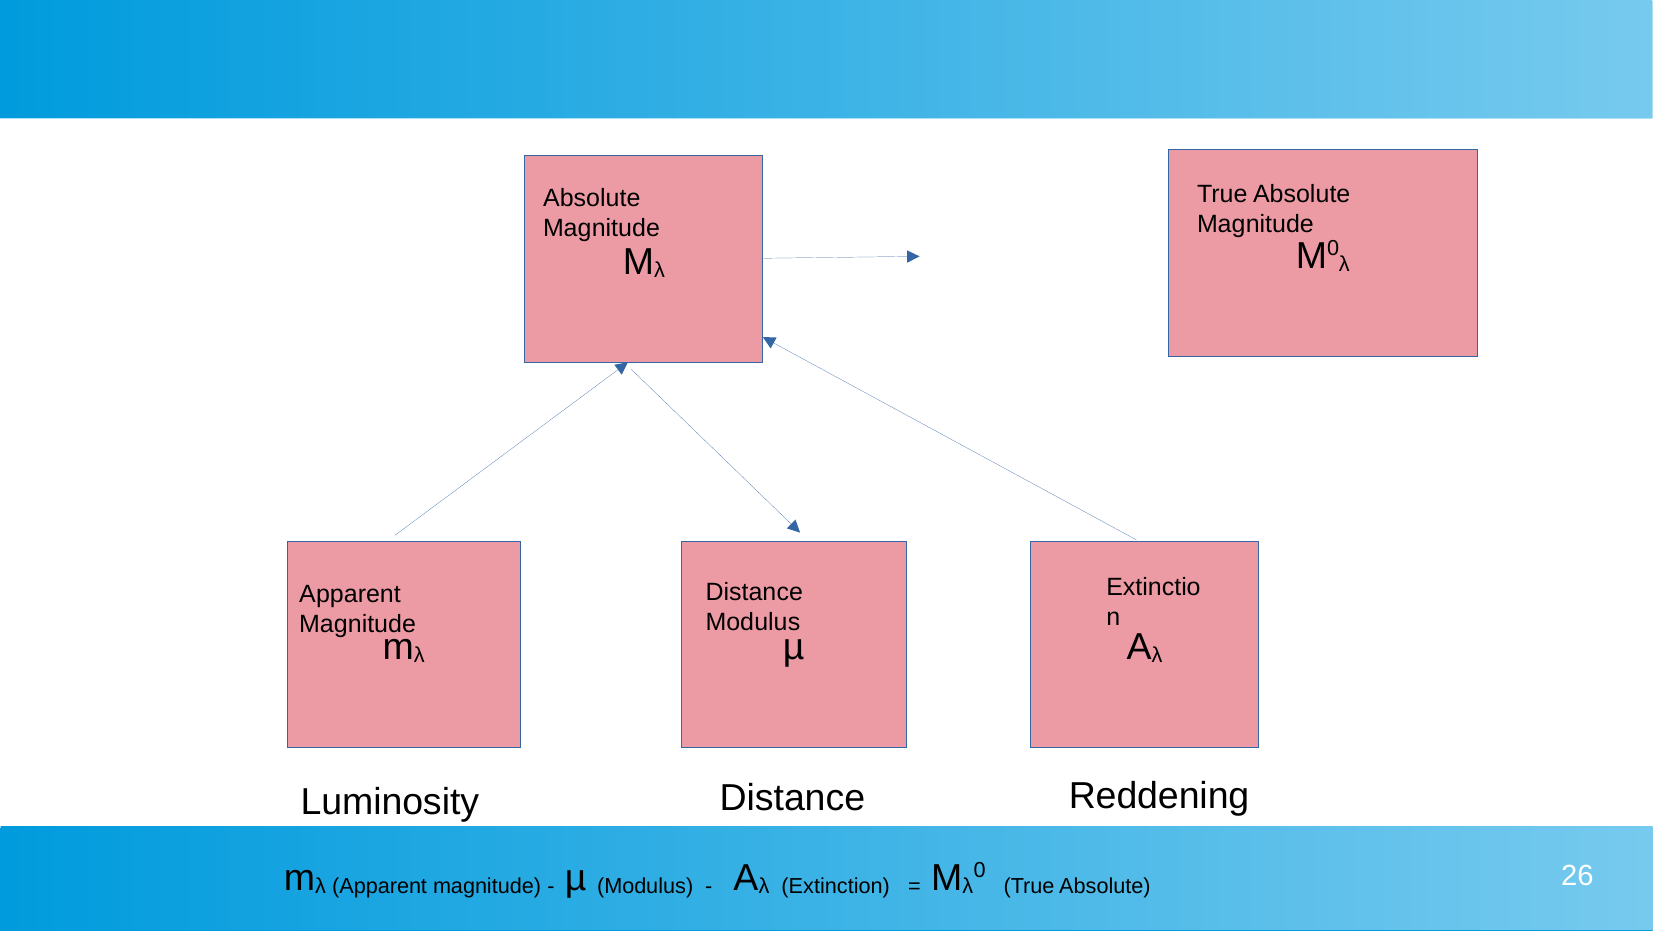

M0λ
Mλ
True Absolute Magnitude
Absolute Magnitude

mλ
µ
Aλ
Extinction
Distance Modulus
Apparent Magnitude
Reddening
Distance
Luminosity
     mλ (Apparent magnitude) - µ (Modulus)  -  Aλ  (Extinction)   = Mλ0   (True Absolute)
26